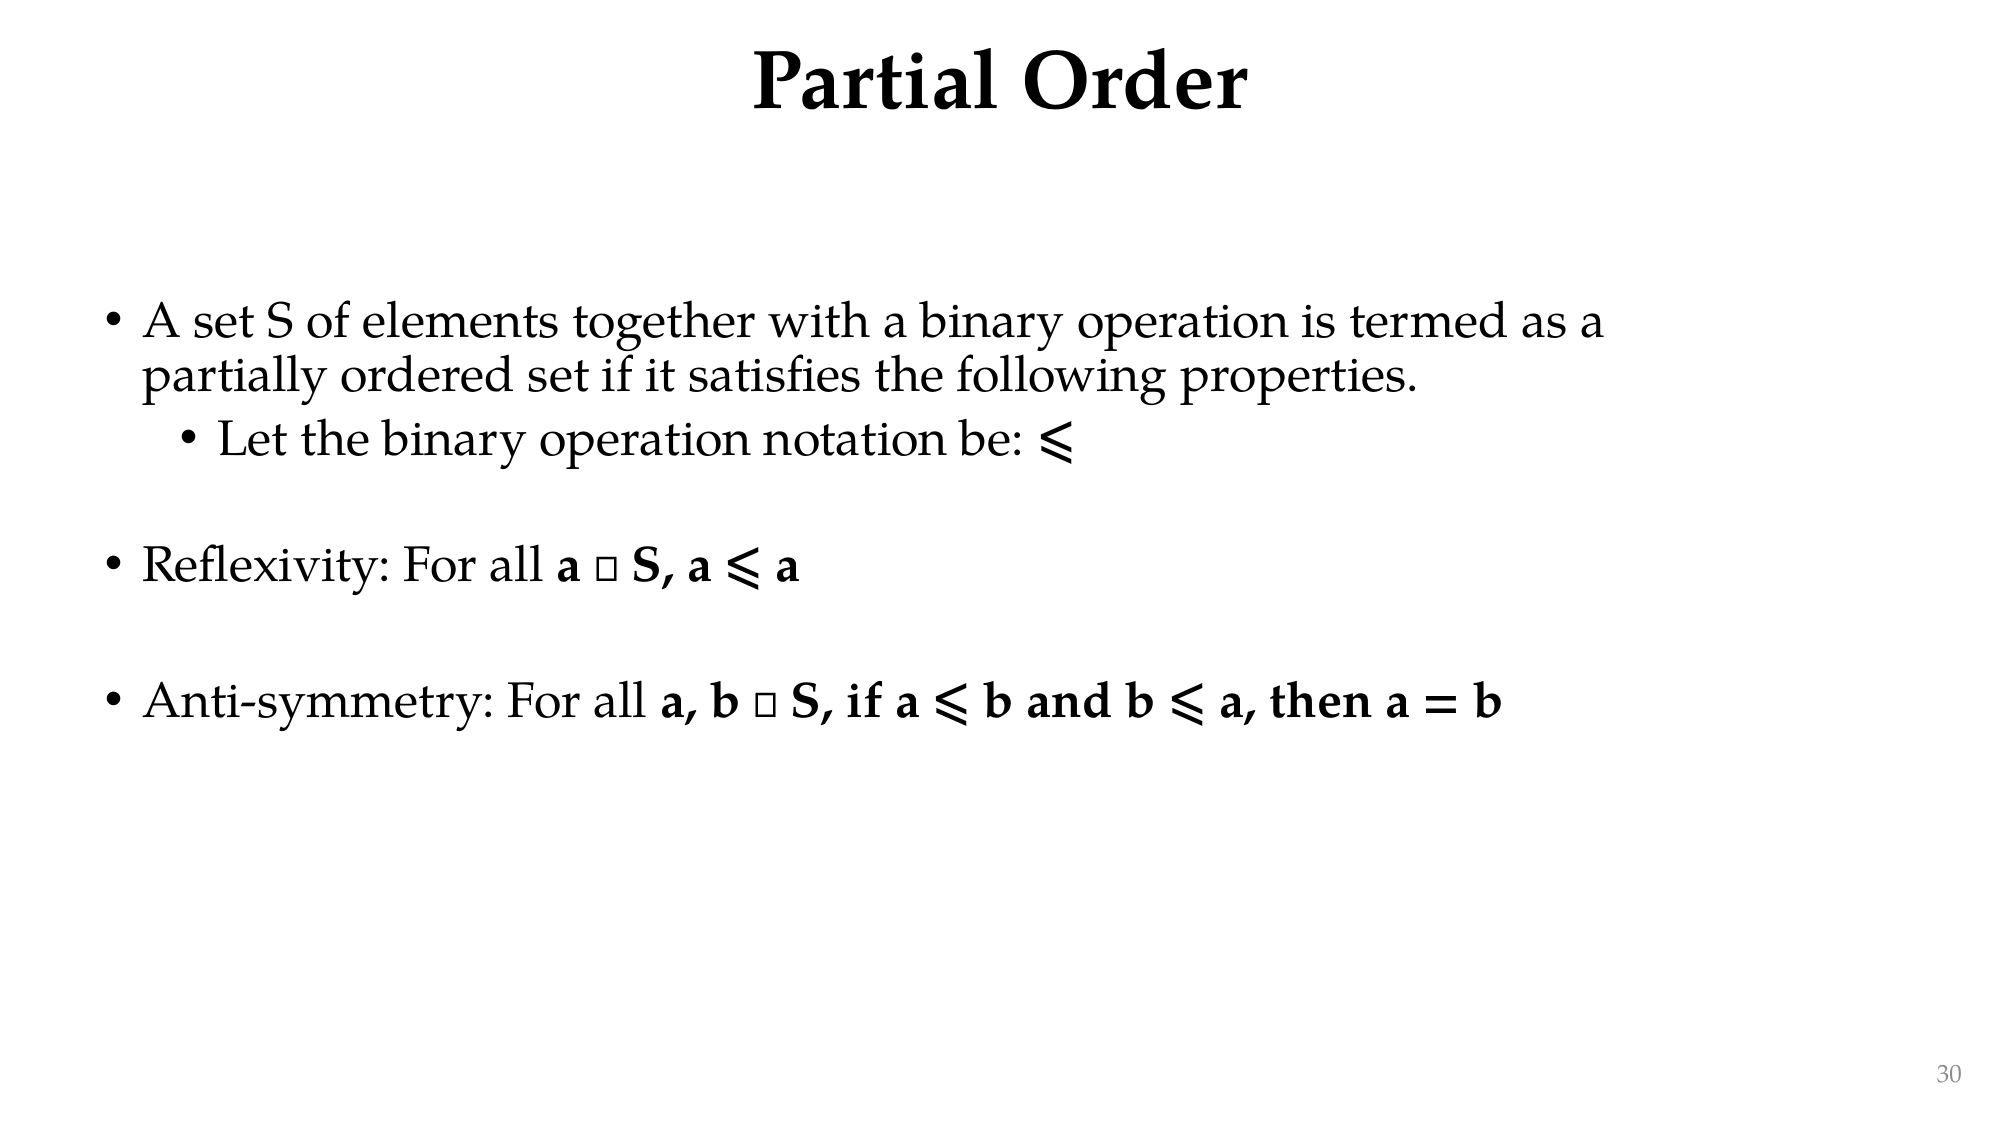

# Partial Order
A set S of elements together with a binary operation is termed as a partially ordered set if it satisfies the following properties.
Let the binary operation notation be: ⩽

Reflexivity: For all a 𝜖 S, a ⩽ a

Anti-symmetry: For all a, b 𝜖 S, if a ⩽ b and b ⩽ a, then a = b

30